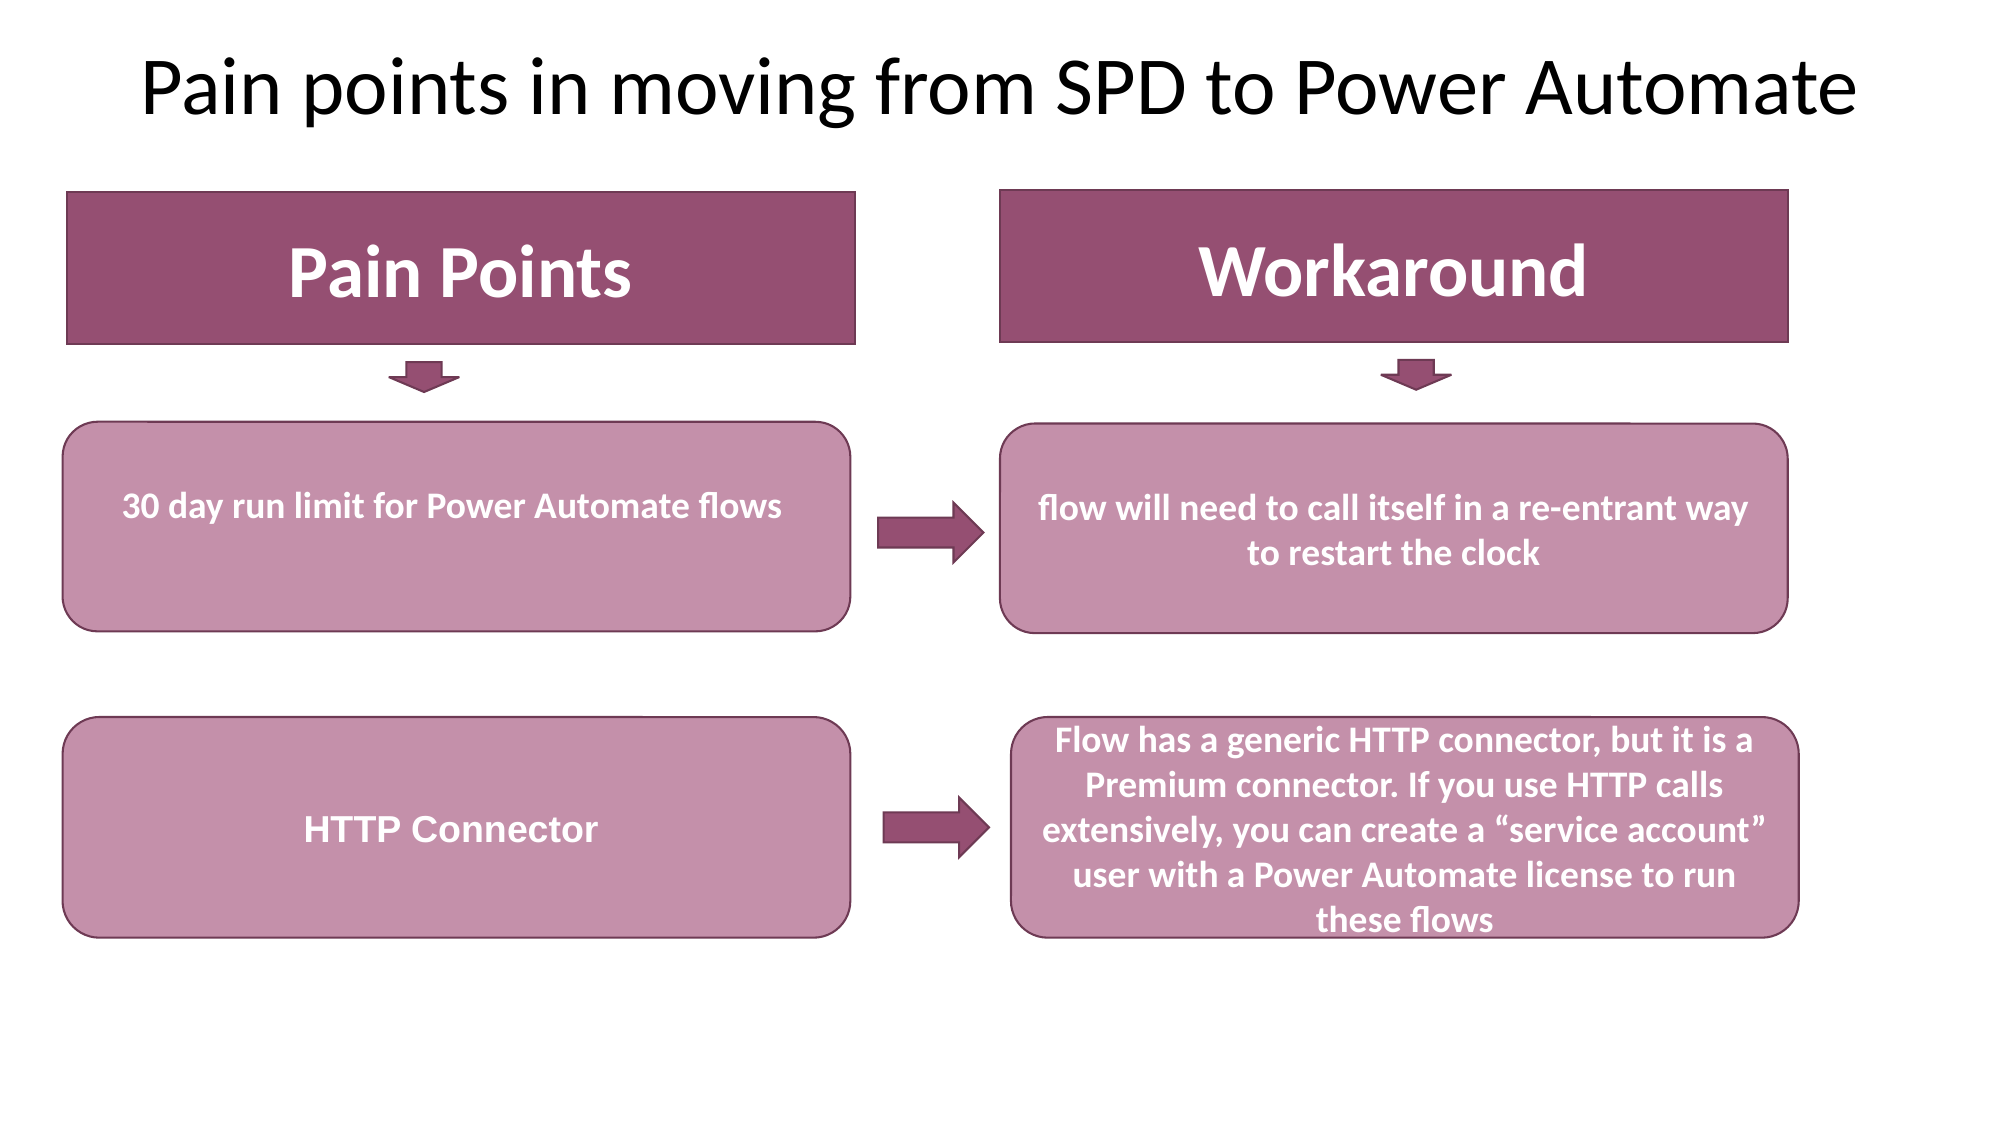

# Pain points in moving from SPD to Power Automate
Workaround
Pain Points

30 day run limit for Power Automate flows

flow will need to call itself in a re-entrant way to restart the clock

HTTP Connector
Flow has a generic HTTP connector, but it is a Premium connector. If you use HTTP calls extensively, you can create a “service account” user with a Power Automate license to run these flows